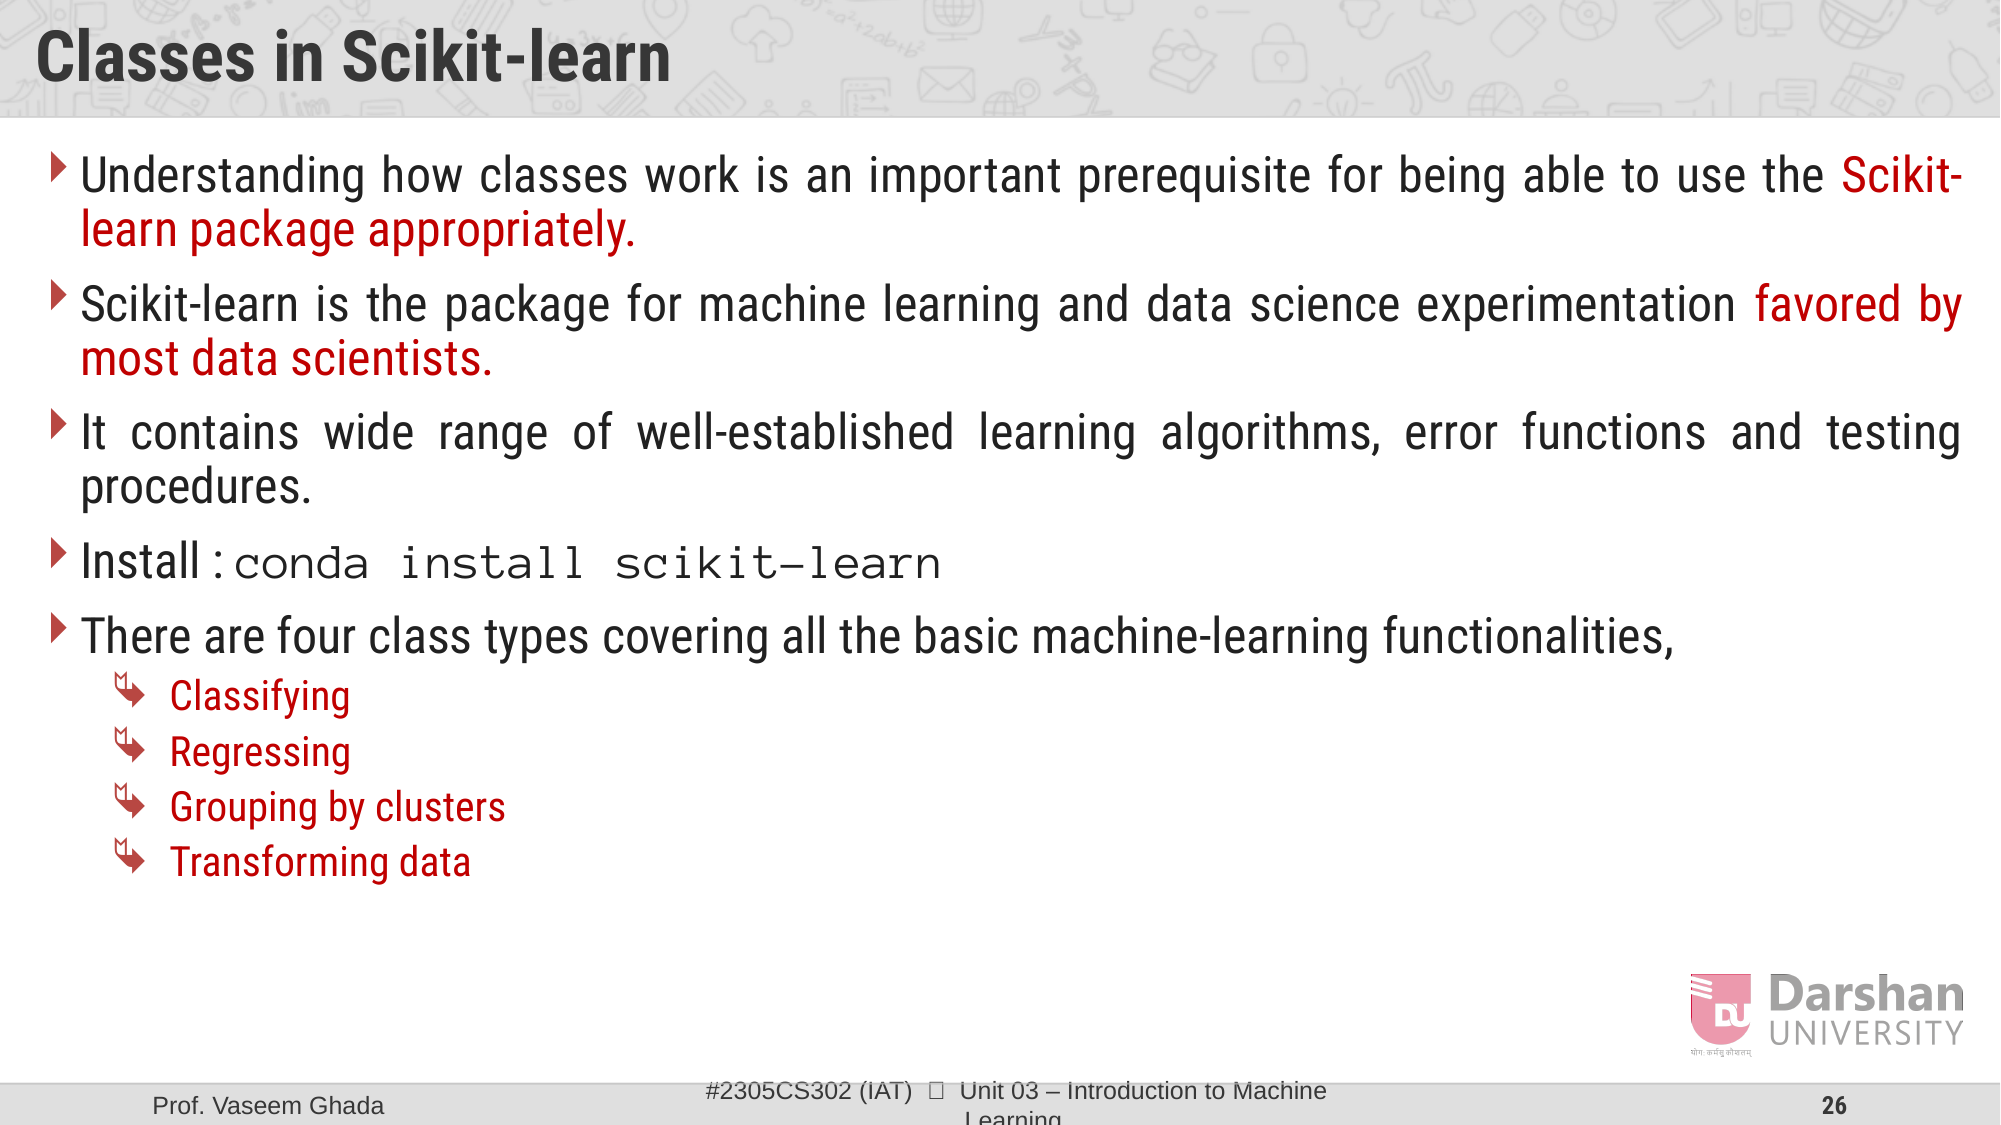

# Classes in Scikit-learn
Understanding how classes work is an important prerequisite for being able to use the Scikit-learn package appropriately.
Scikit-learn is the package for machine learning and data science experimentation favored by most data scientists.
It contains wide range of well-established learning algorithms, error functions and testing procedures.
Install : conda install scikit-learn
There are four class types covering all the basic machine-learning functionalities,
Classifying
Regressing
Grouping by clusters
Transforming data